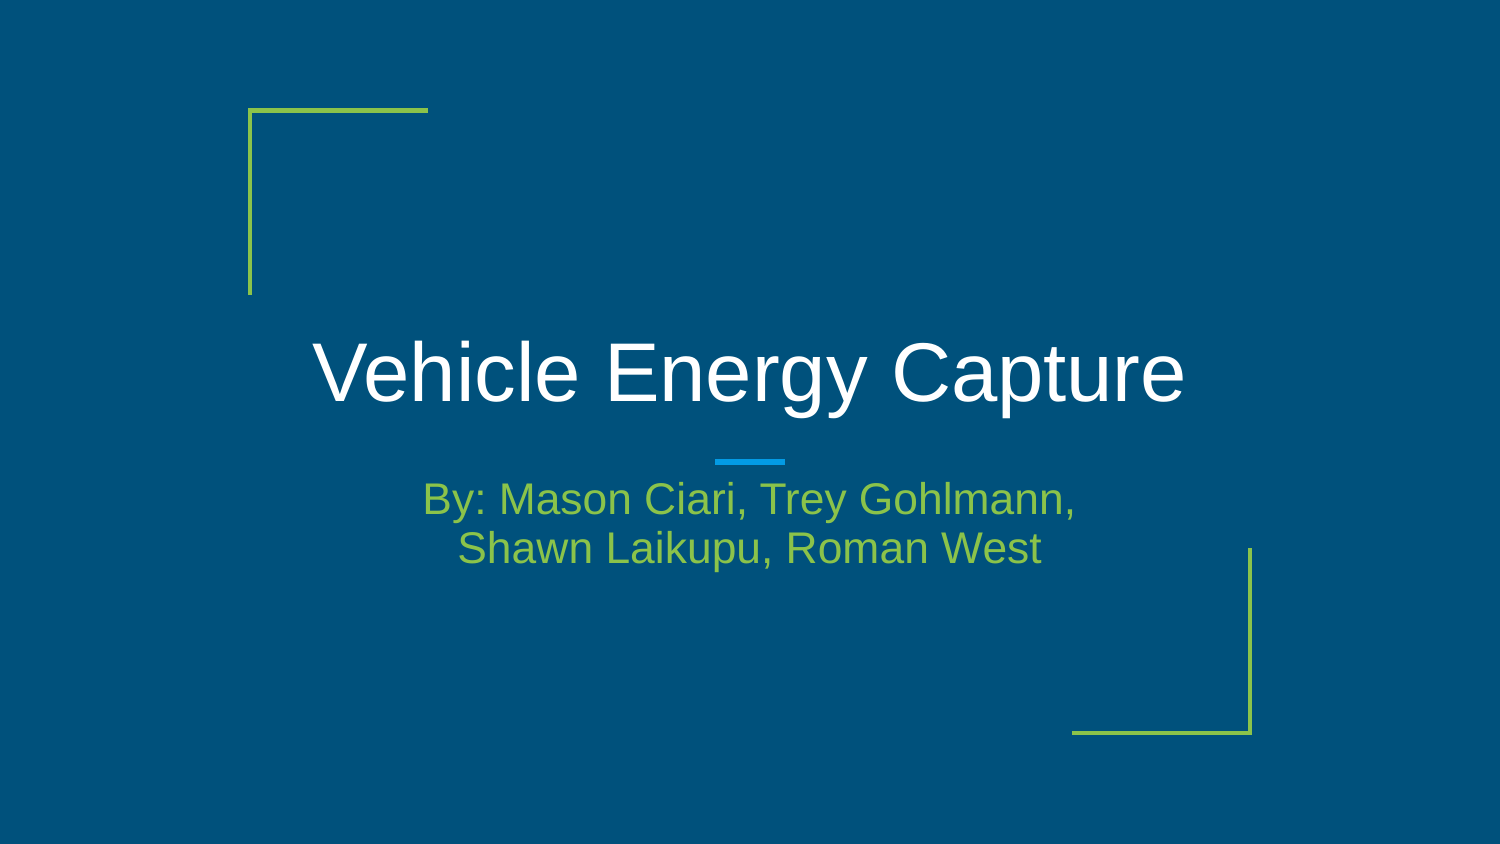

# Vehicle Energy Capture
By: Mason Ciari, Trey Gohlmann, Shawn Laikupu, Roman West